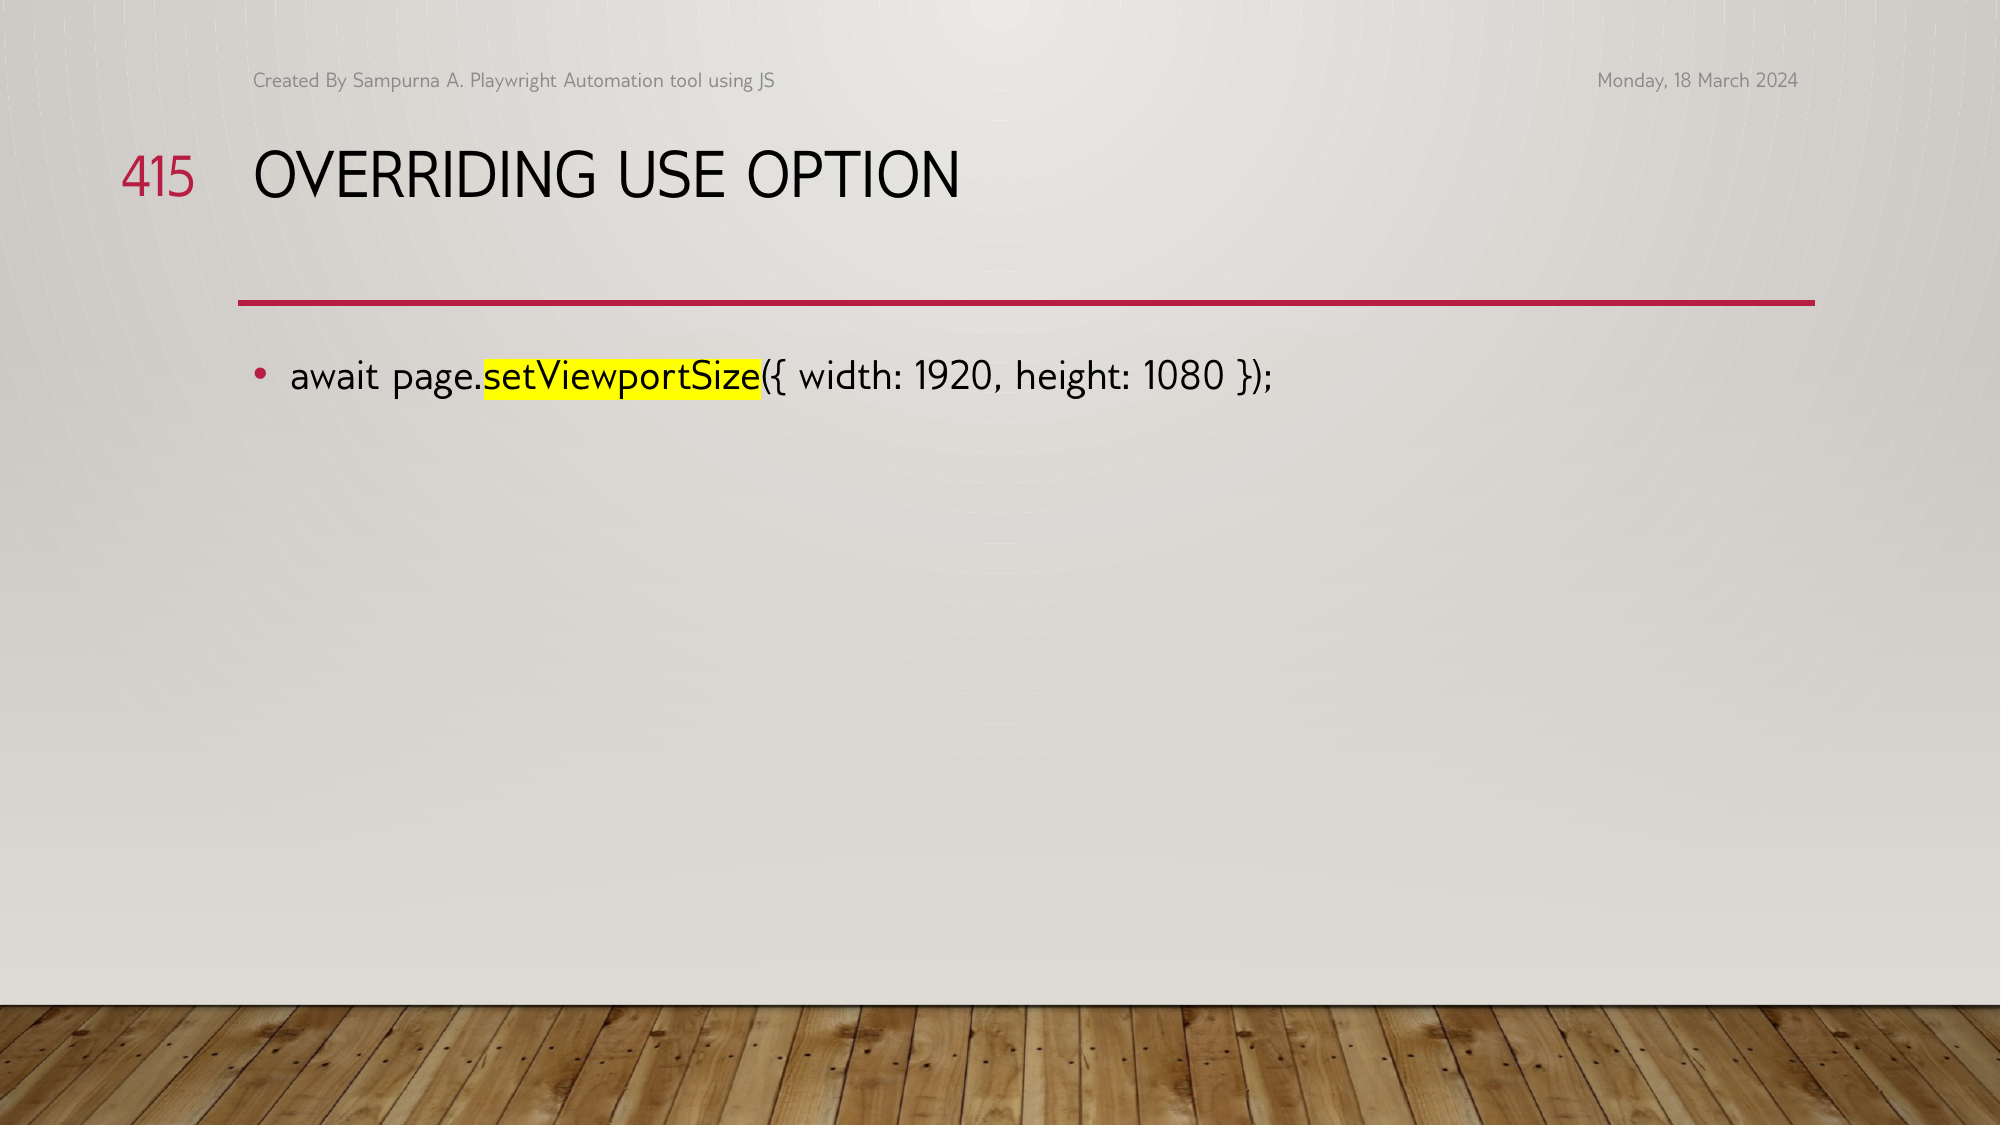

Created By Sampurna A. Playwright Automation tool using JS
Monday, 18 March 2024
415
# Overriding use option
await page.setViewportSize({ width: 1920, height: 1080 });